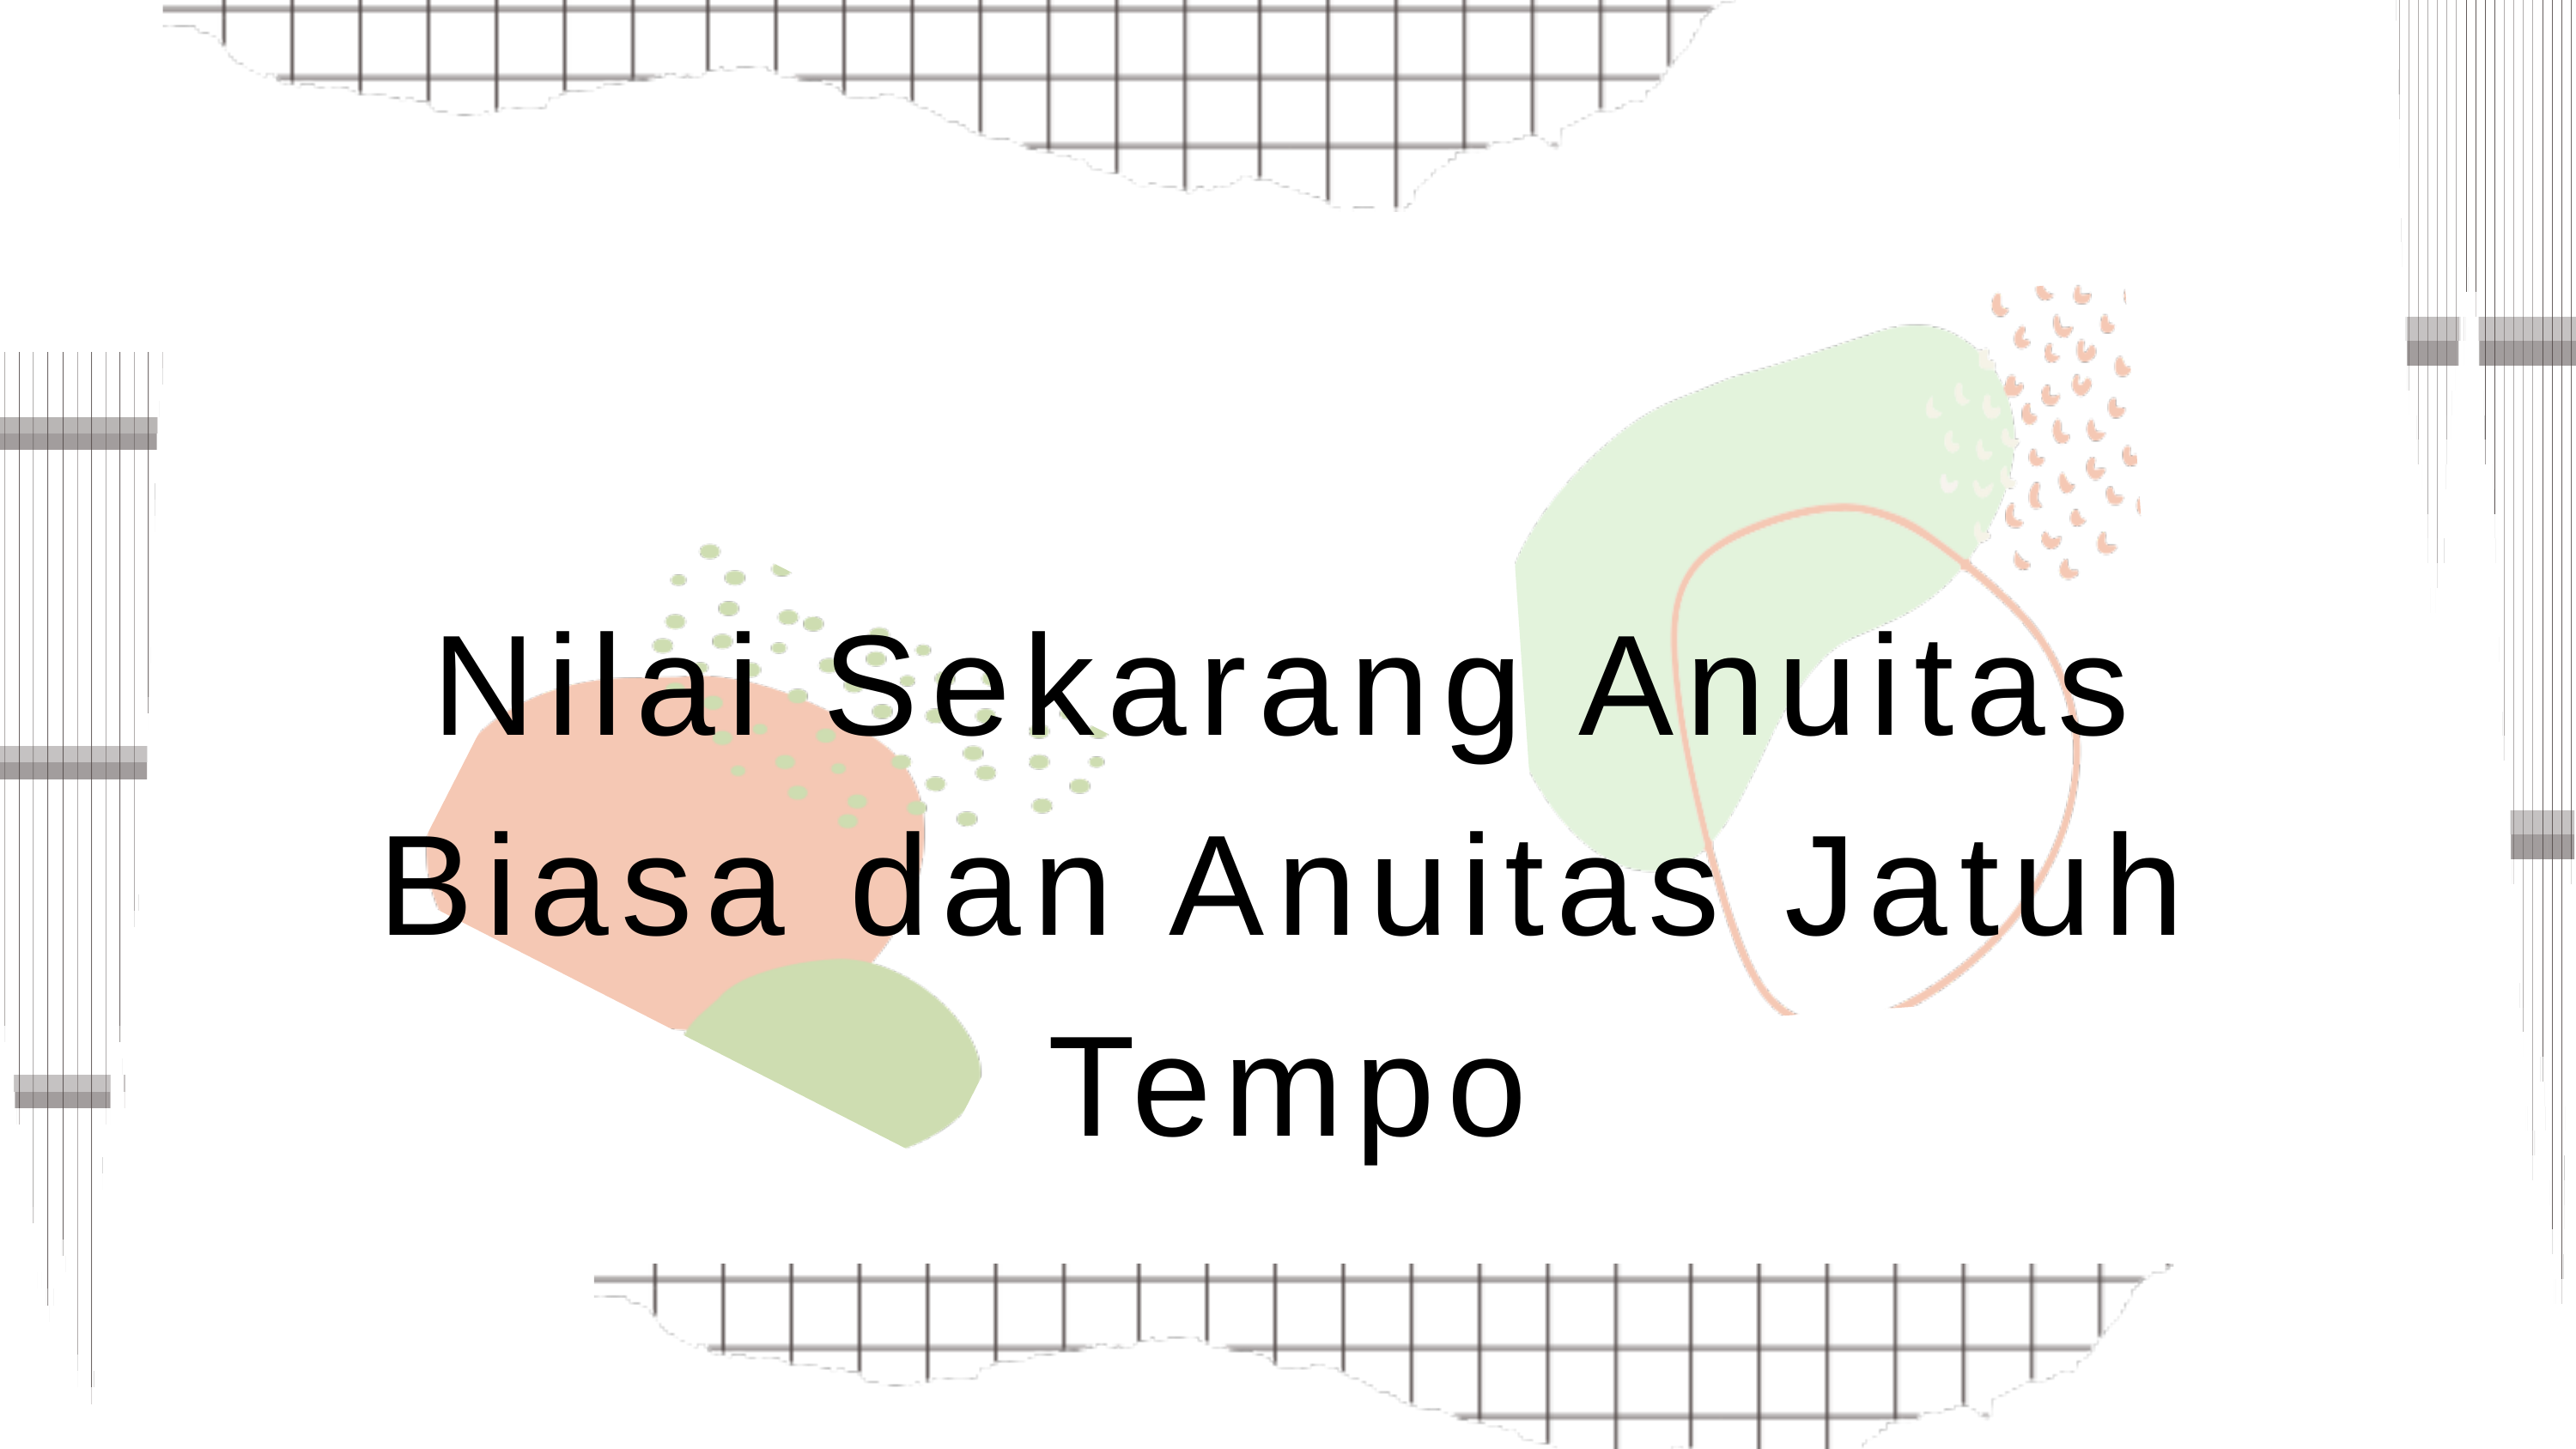

Nilai Sekarang Anuitas Biasa dan Anuitas Jatuh Tempo